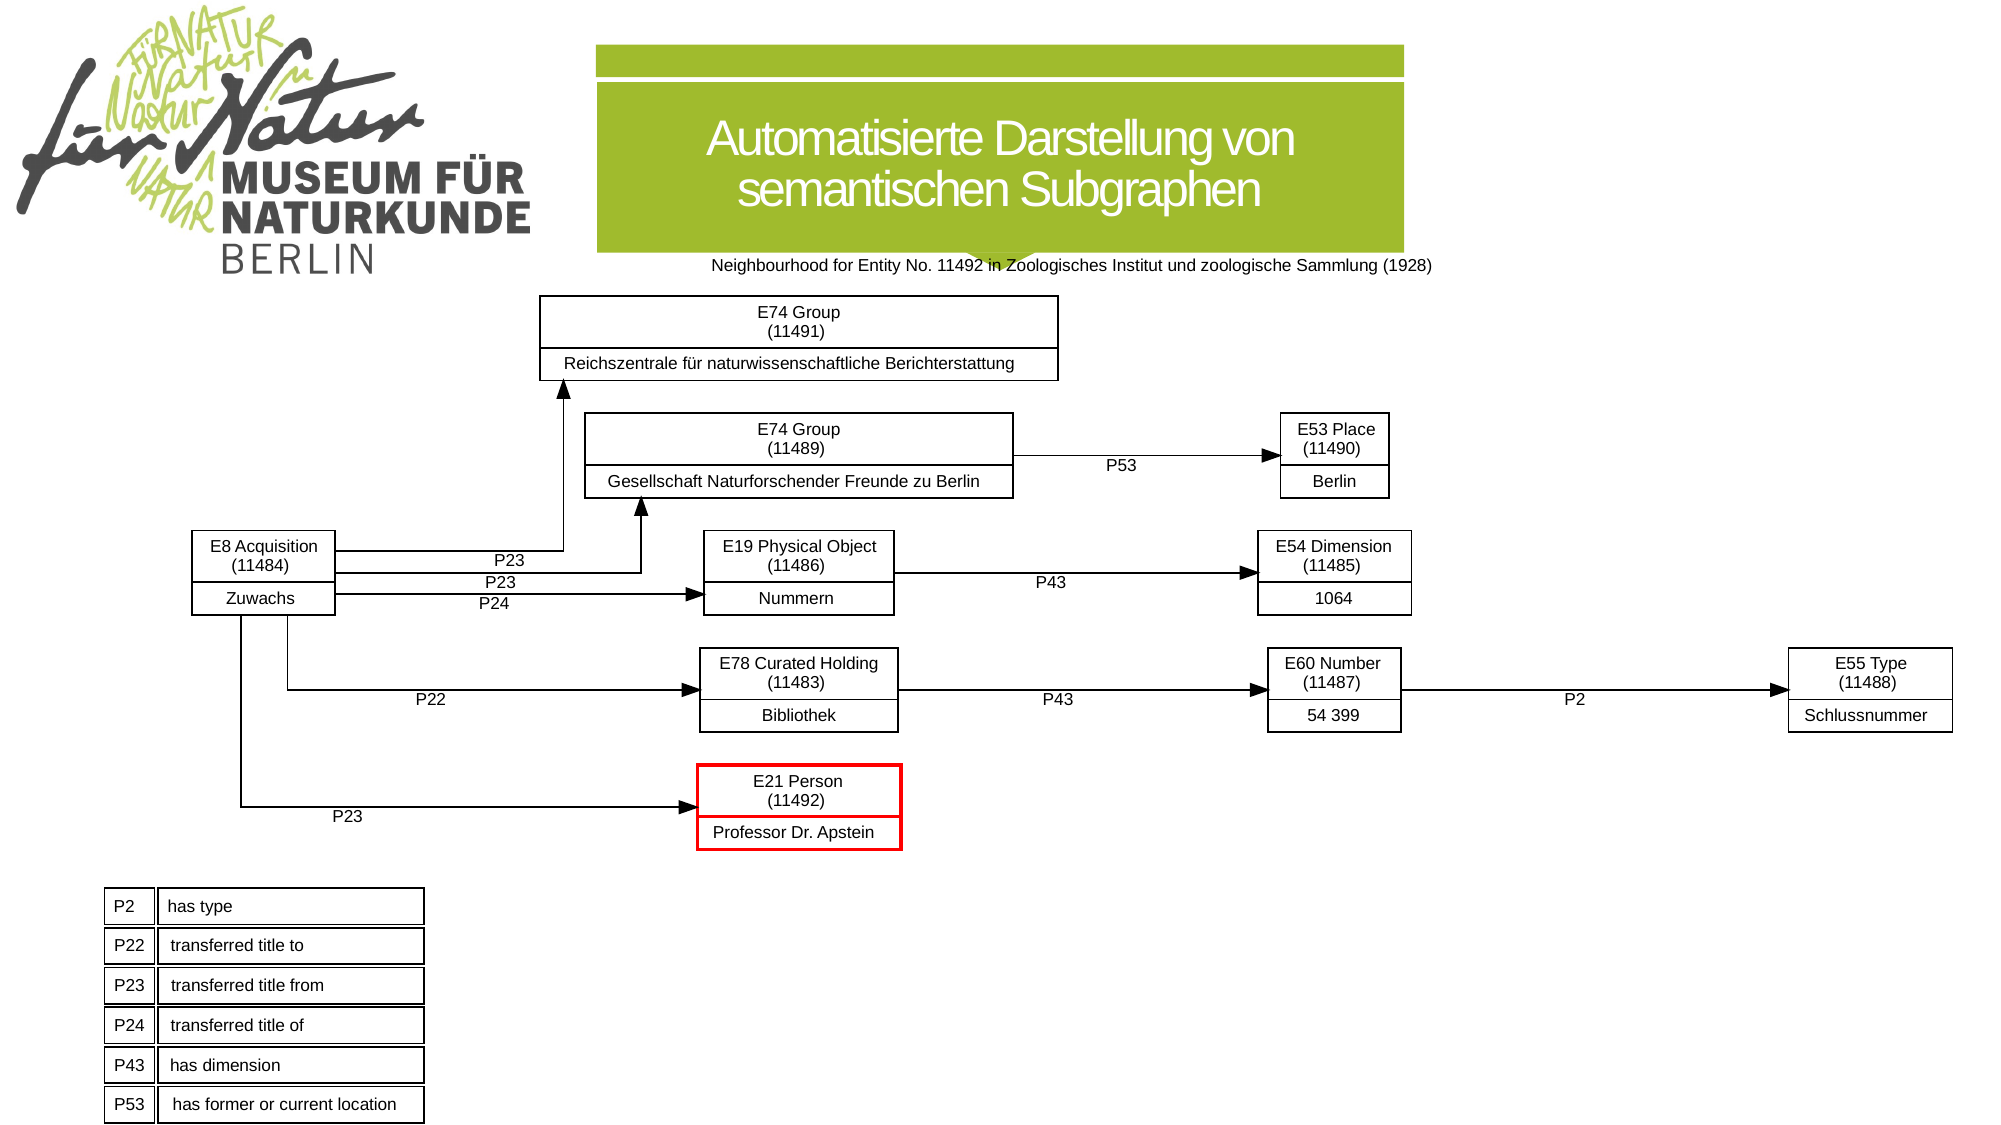

# Automatisierte Darstellung von semantischen Subgraphen
Neighbourhood for Entity No. 11492 in Zoologisches Institut und zoologische Sammlung (1928)
E74 Group

(11491)
Reichszentrale für naturwissenschaftliche Berichterstattung

P23
E74 Group

(11489)
Gesellschaft Naturforschender Freunde zu Berlin

E53 Place

(11490)
Berlin

P53

P23
E8 Acquisition

(11484)
Zuwachs

E19 Physical Object

(11486)
Nummern

E54 Dimension

(11485)
1064

P43

P24

P22

P23

E78 Curated Holding

(11483)
Bibliothek

E60 Number

(11487)
54 399

E55 Type

(11488)
Schlussnummer

P43

P2

E21 Person

(11492)
Professor Dr. Apstein

P2
has type

P22
transferred title to

P23
transferred title from

P24
transferred title of

P43
has dimension

P53
has former or current location